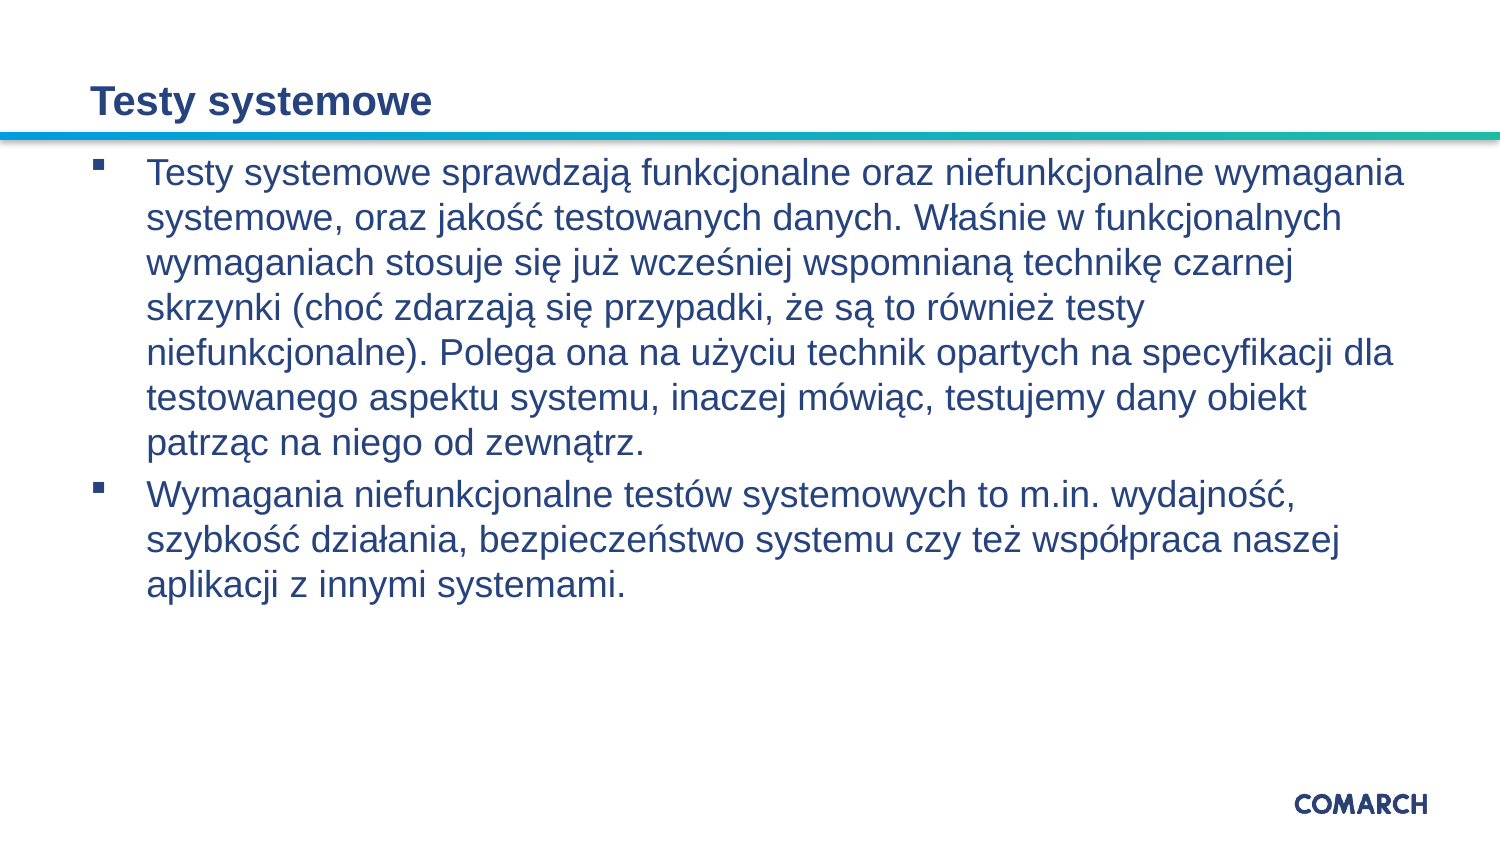

# Testy systemowe
Testy systemowe sprawdzają funkcjonalne oraz niefunkcjonalne wymagania systemowe, oraz jakość testowanych danych. Właśnie w funkcjonalnych wymaganiach stosuje się już wcześniej wspomnianą technikę czarnej skrzynki (choć zdarzają się przypadki, że są to również testy niefunkcjonalne). Polega ona na użyciu technik opartych na specyfikacji dla testowanego aspektu systemu, inaczej mówiąc, testujemy dany obiekt patrząc na niego od zewnątrz.
Wymagania niefunkcjonalne testów systemowych to m.in. wydajność, szybkość działania, bezpieczeństwo systemu czy też współpraca naszej aplikacji z innymi systemami.